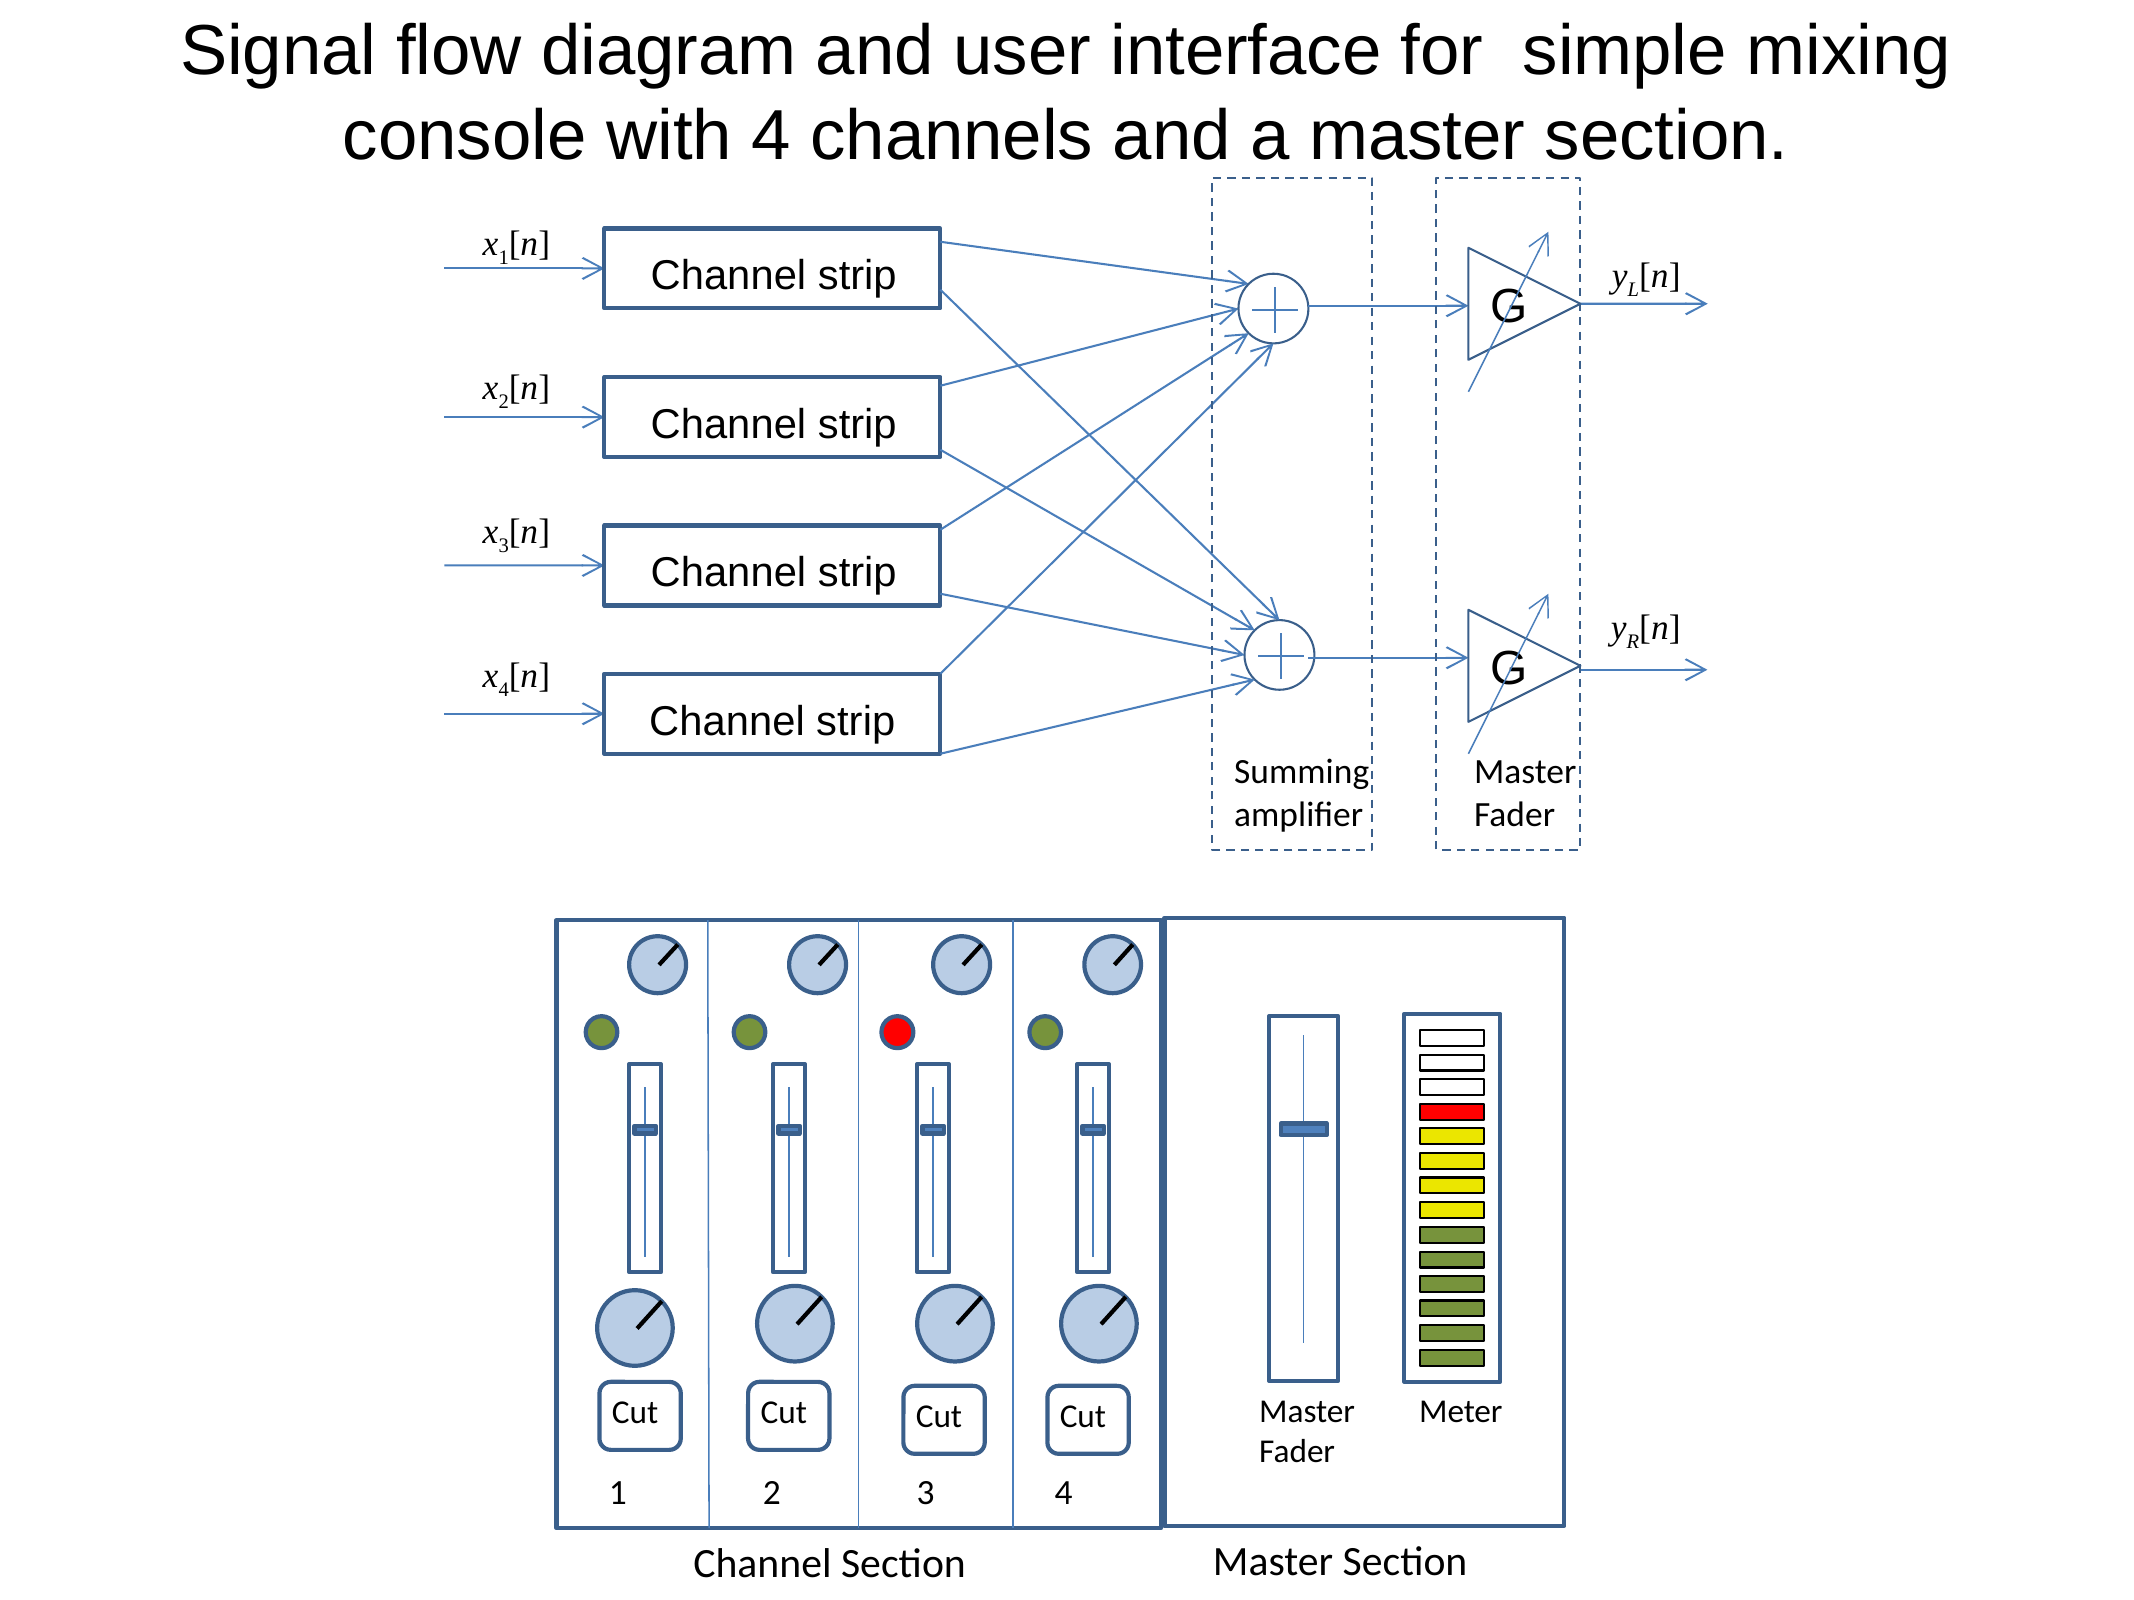

# Signal flow diagram and user interface for  simple mixing console with 4 channels and a master section.

x1[n]

Channel strip
yL[n]

G

x2[n]

Channel strip
x3[n]

Channel strip
yR[n]

G
x4[n]

Channel strip
Summing
amplifier
Master
Fader

Cut

Cut
Master
Fader
Meter

Cut

Cut
1                 2                 3               4
Master Section
Channel Section